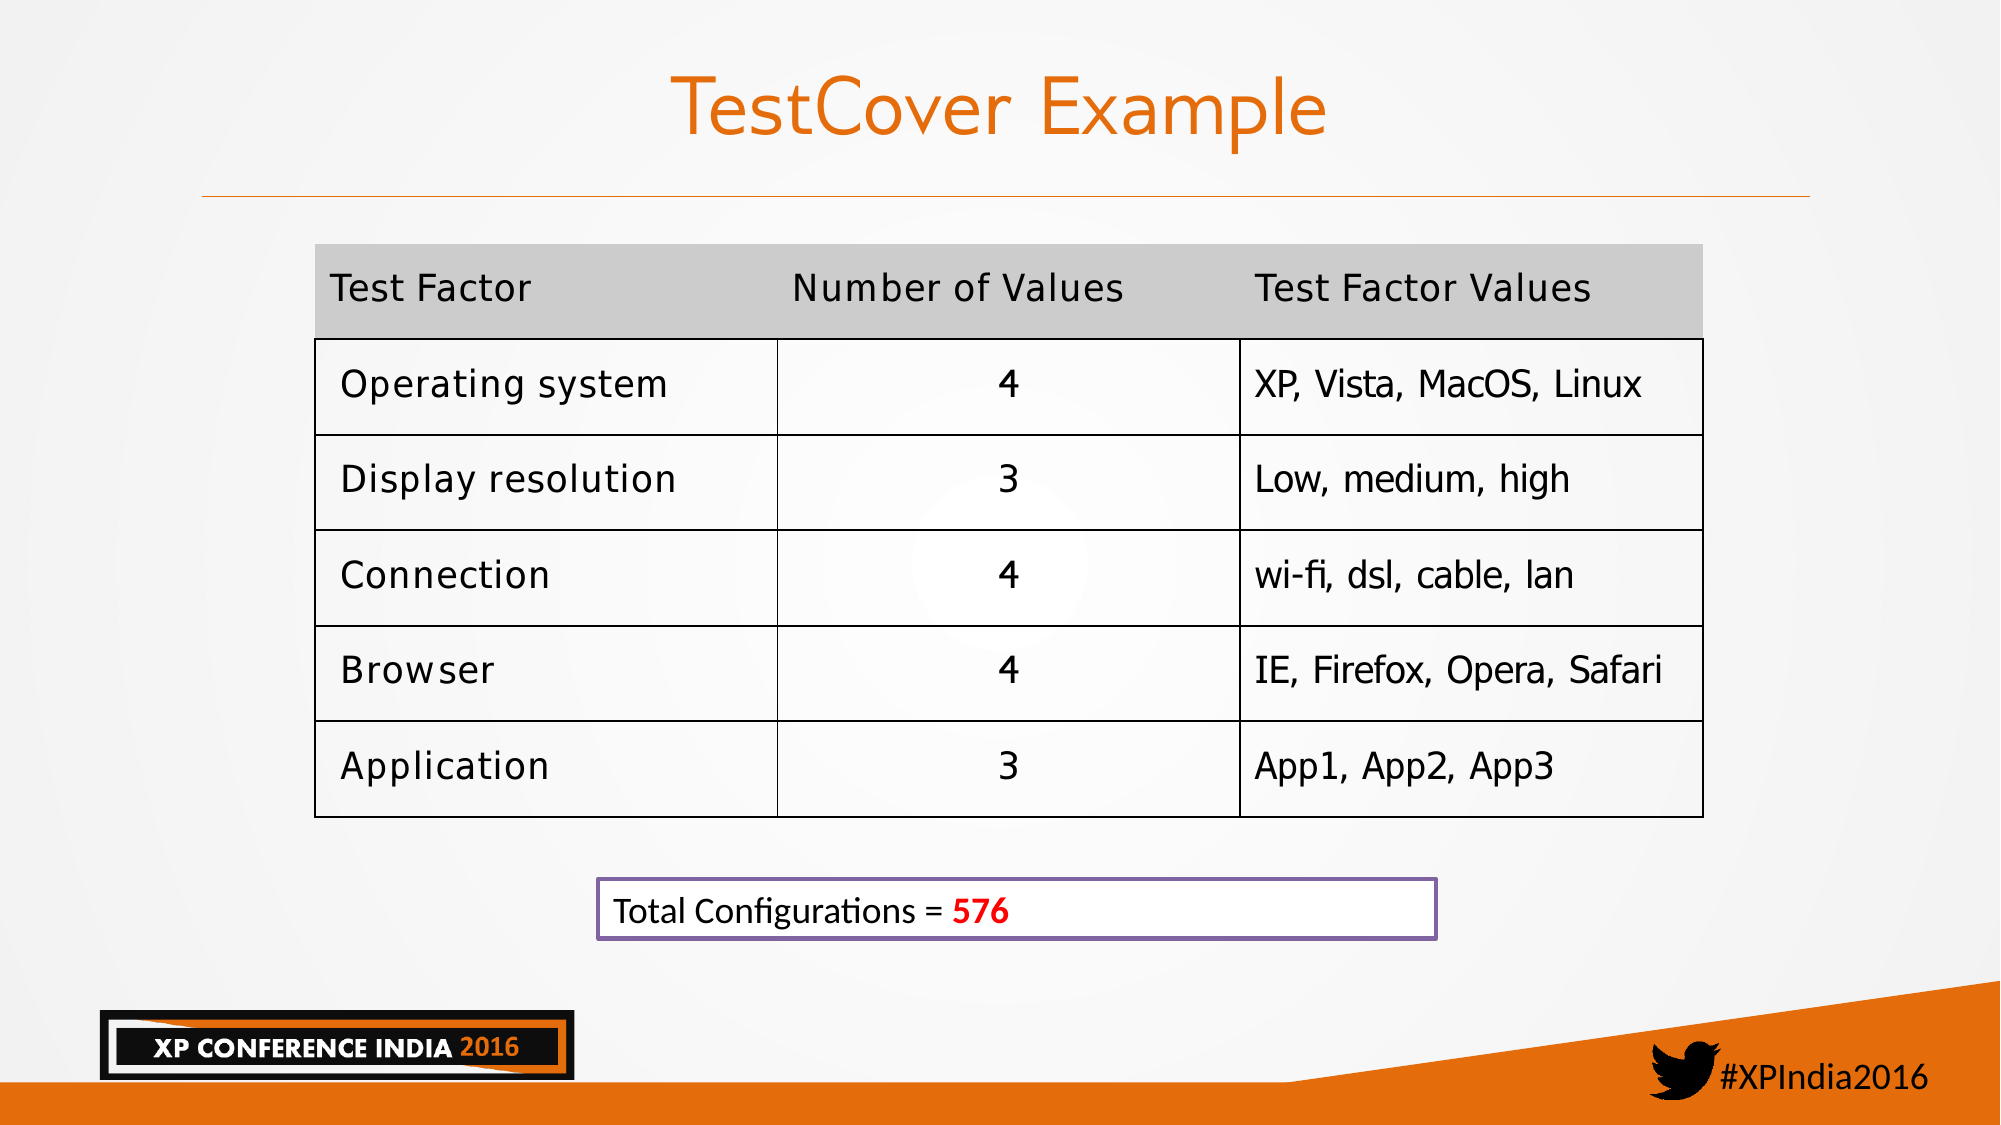

# TestCover Example
| Test Factor | Number of Values | Test Factor Values |
| --- | --- | --- |
| Operating system | 4 | XP, Vista, MacOS, Linux |
| Display resolution | 3 | Low, medium, high |
| Connection | 4 | wi-fi, dsl, cable, lan |
| Browser | 4 | IE, Firefox, Opera, Safari |
| Application | 3 | App1, App2, App3 |
Total Configurations = 576